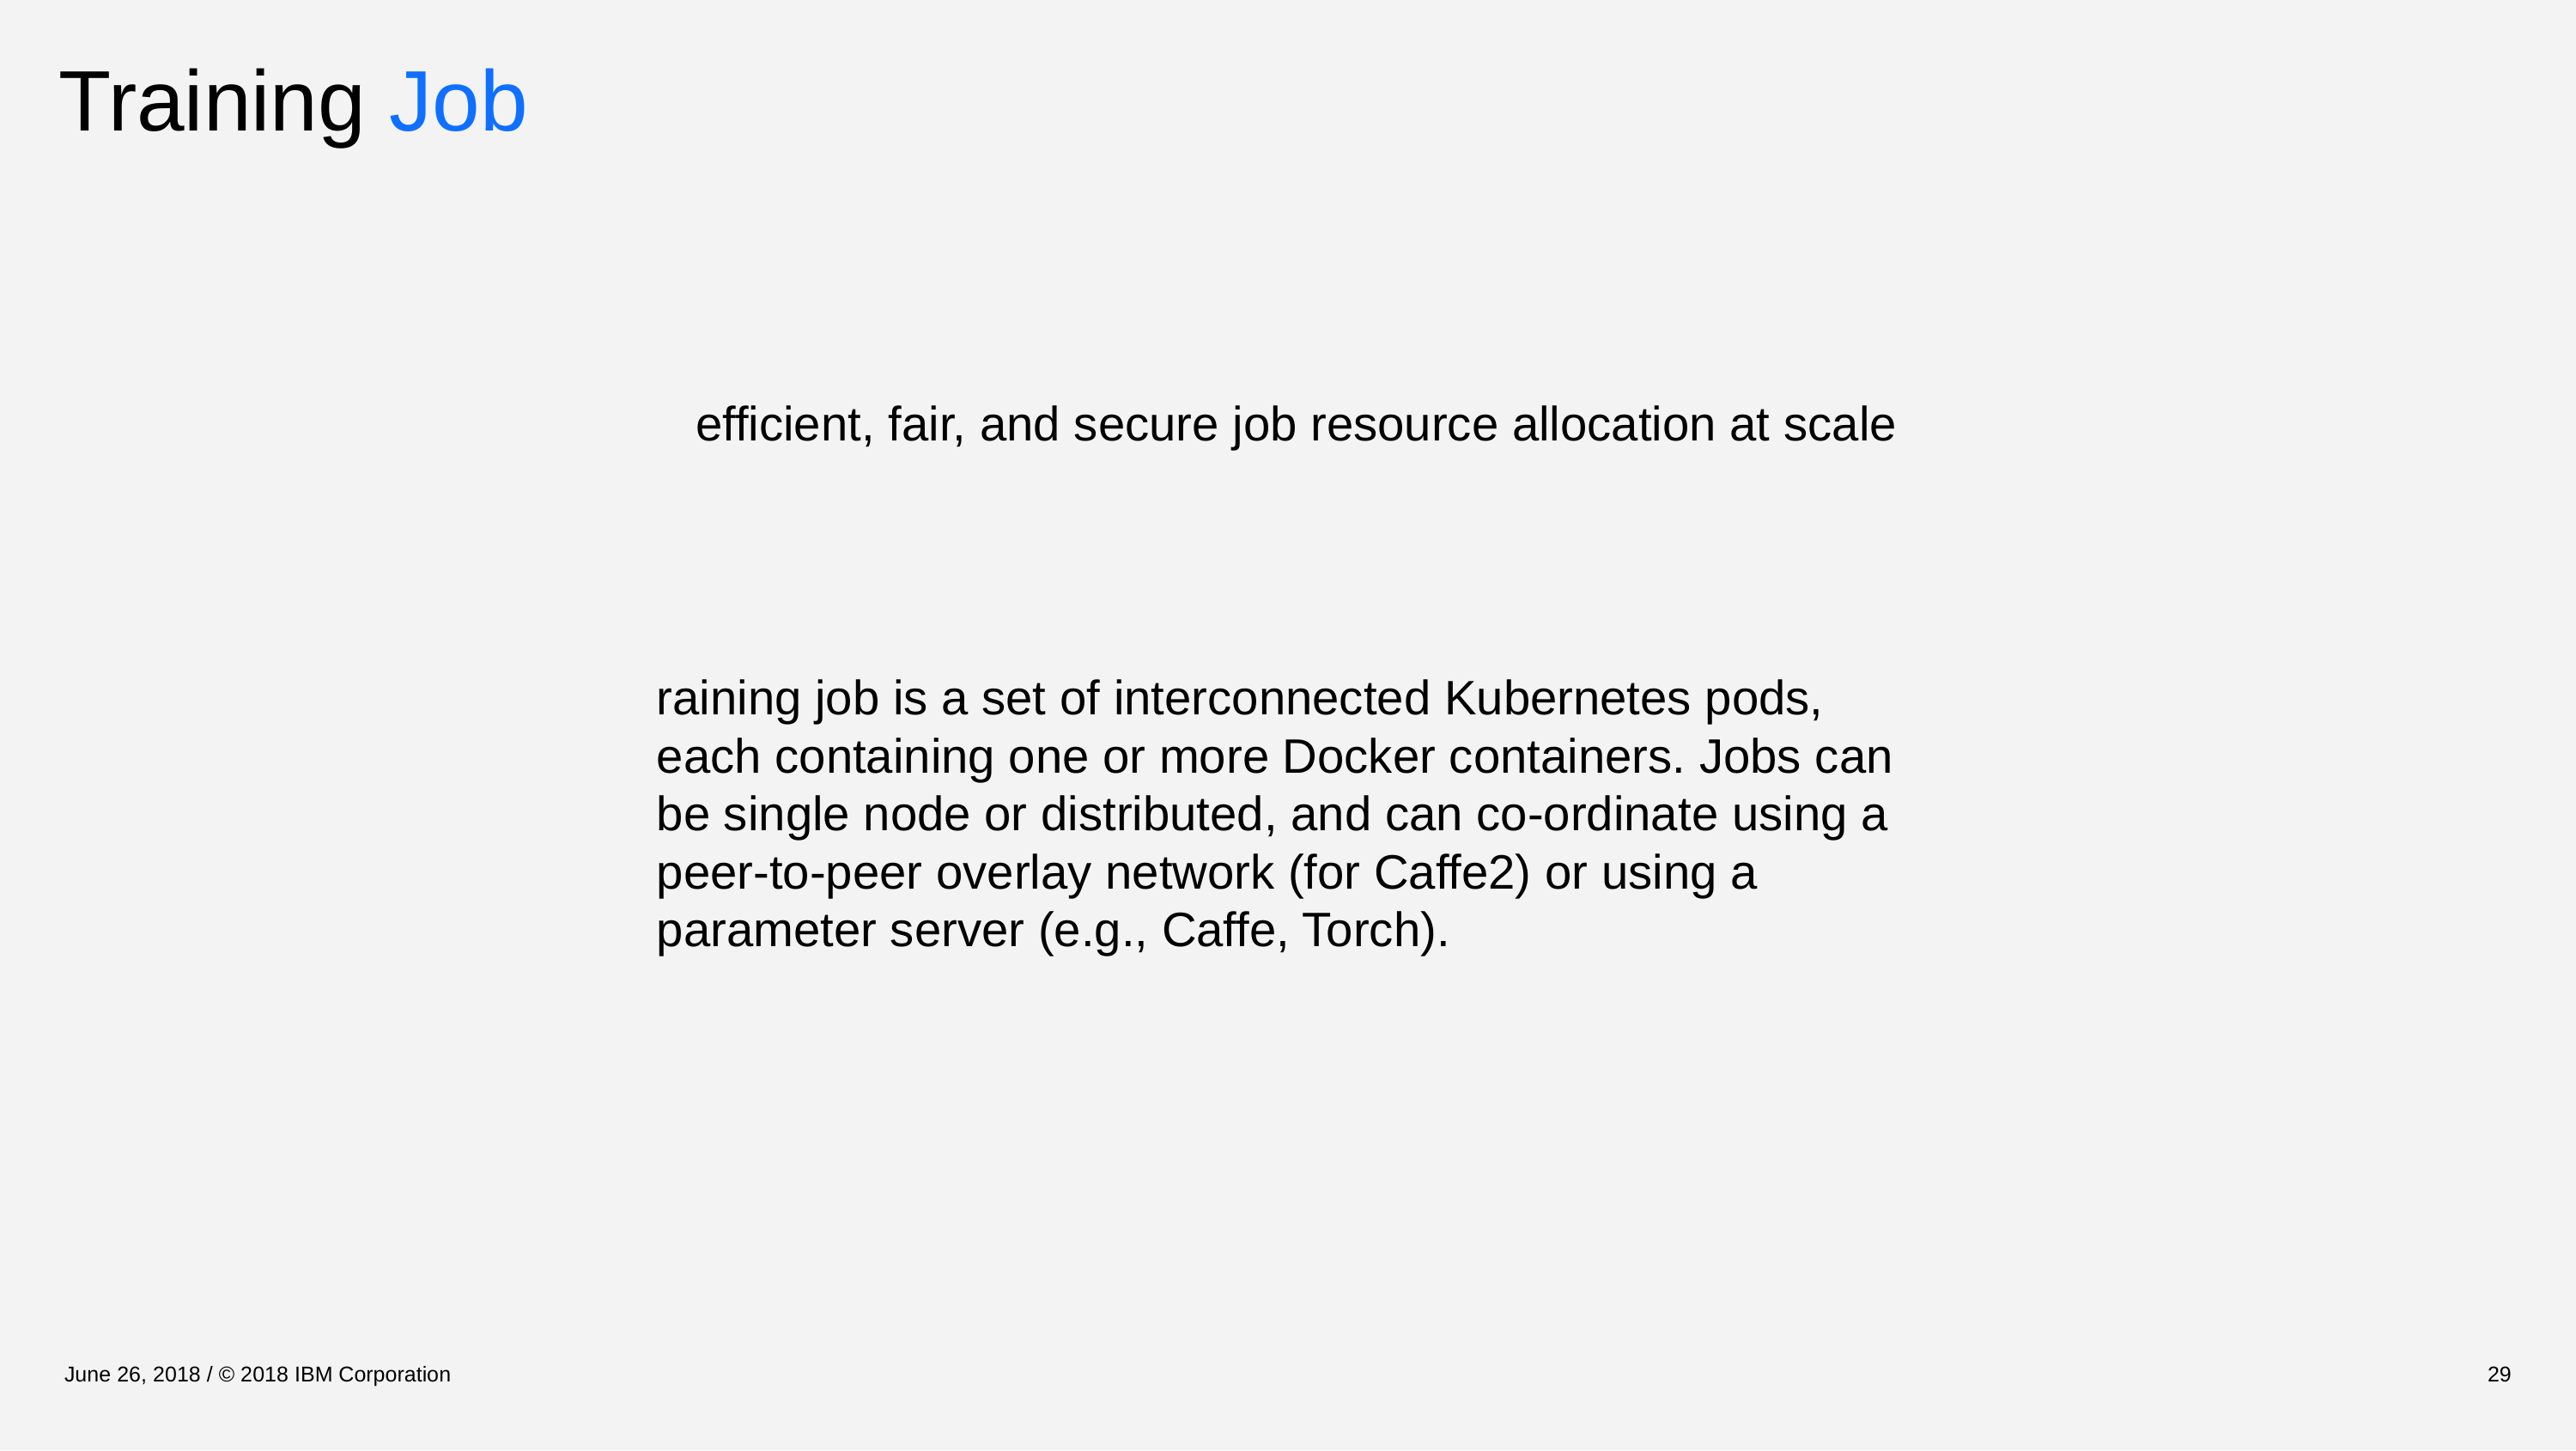

# Training Job
efficient, fair, and secure job resource allocation at scale
raining job is a set of interconnected Kubernetes pods, each containing one or more Docker containers. Jobs can be single node or distributed, and can co-ordinate using a peer-to-peer overlay network (for Caffe2) or using a parameter server (e.g., Caffe, Torch).
June 26, 2018 / © 2018 IBM Corporation
29